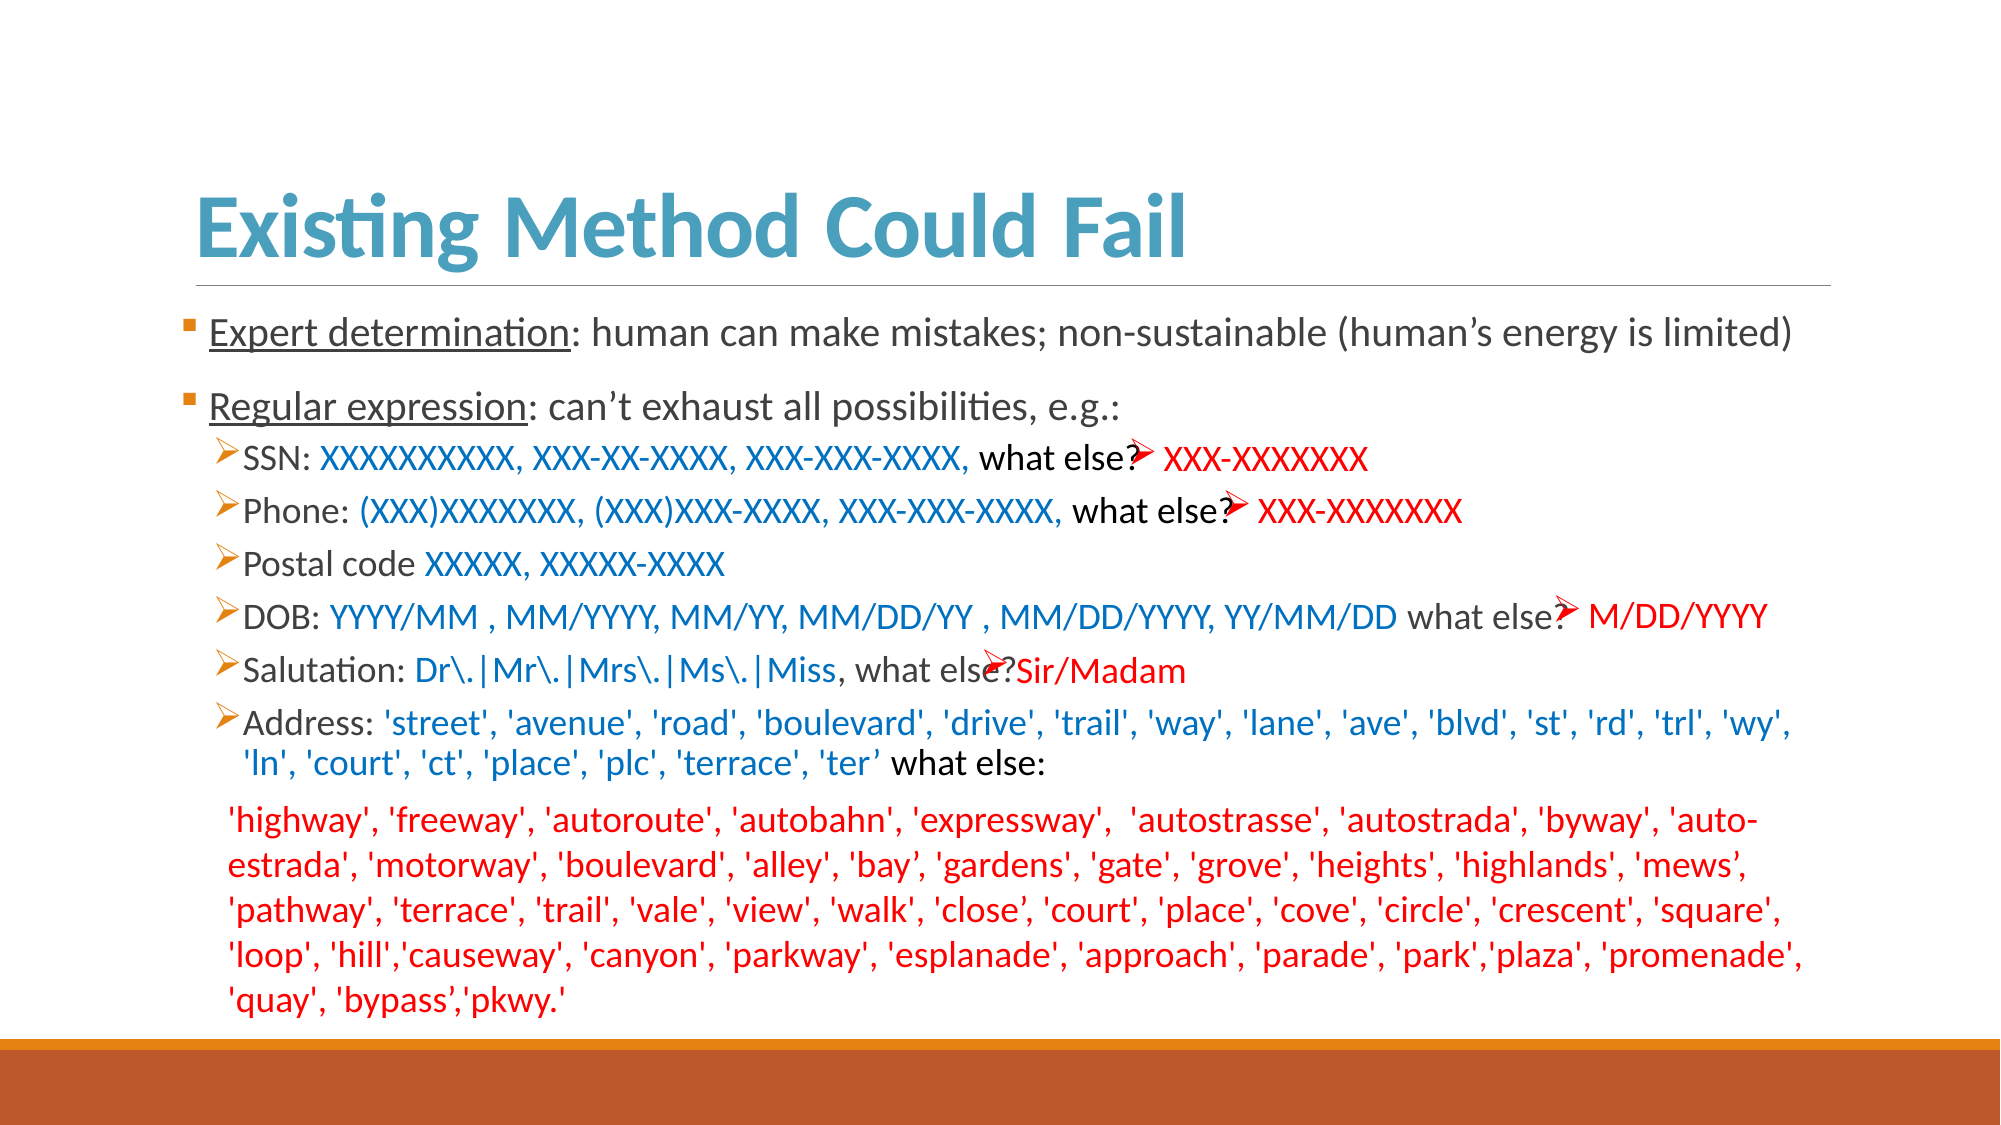

# Existing Method Could Fail
 Expert determination: human can make mistakes; non-sustainable (human’s energy is limited)
 Regular expression: can’t exhaust all possibilities, e.g.:
SSN: XXXXXXXXXX, XXX-XX-XXXX, XXX-XXX-XXXX, what else?
Phone: (XXX)XXXXXXX, (XXX)XXX-XXXX, XXX-XXX-XXXX, what else?
Postal code XXXXX, XXXXX-XXXX
DOB: YYYY/MM , MM/YYYY, MM/YY, MM/DD/YY , MM/DD/YYYY, YY/MM/DD what else?
Salutation: Dr\.|Mr\.|Mrs\.|Ms\.|Miss, what else?
Address: 'street', 'avenue', 'road', 'boulevard', 'drive', 'trail', 'way', 'lane', 'ave', 'blvd', 'st', 'rd', 'trl', 'wy', 'ln', 'court', 'ct', 'place', 'plc', 'terrace', 'ter’ what else:
XXX-XXXXXXX
XXX-XXXXXXX
M/DD/YYYY
Sir/Madam
'highway', 'freeway', 'autoroute', 'autobahn', 'expressway',  'autostrasse', 'autostrada', 'byway', 'auto-estrada', 'motorway', 'boulevard', 'alley', 'bay’, 'gardens', 'gate', 'grove', 'heights', 'highlands', 'mews’, 'pathway', 'terrace', 'trail', 'vale', 'view', 'walk', 'close’, 'court', 'place', 'cove', 'circle', 'crescent', 'square', 'loop', 'hill','causeway', 'canyon', 'parkway', 'esplanade', 'approach', 'parade', 'park','plaza', 'promenade', 'quay', 'bypass’,'pkwy.'